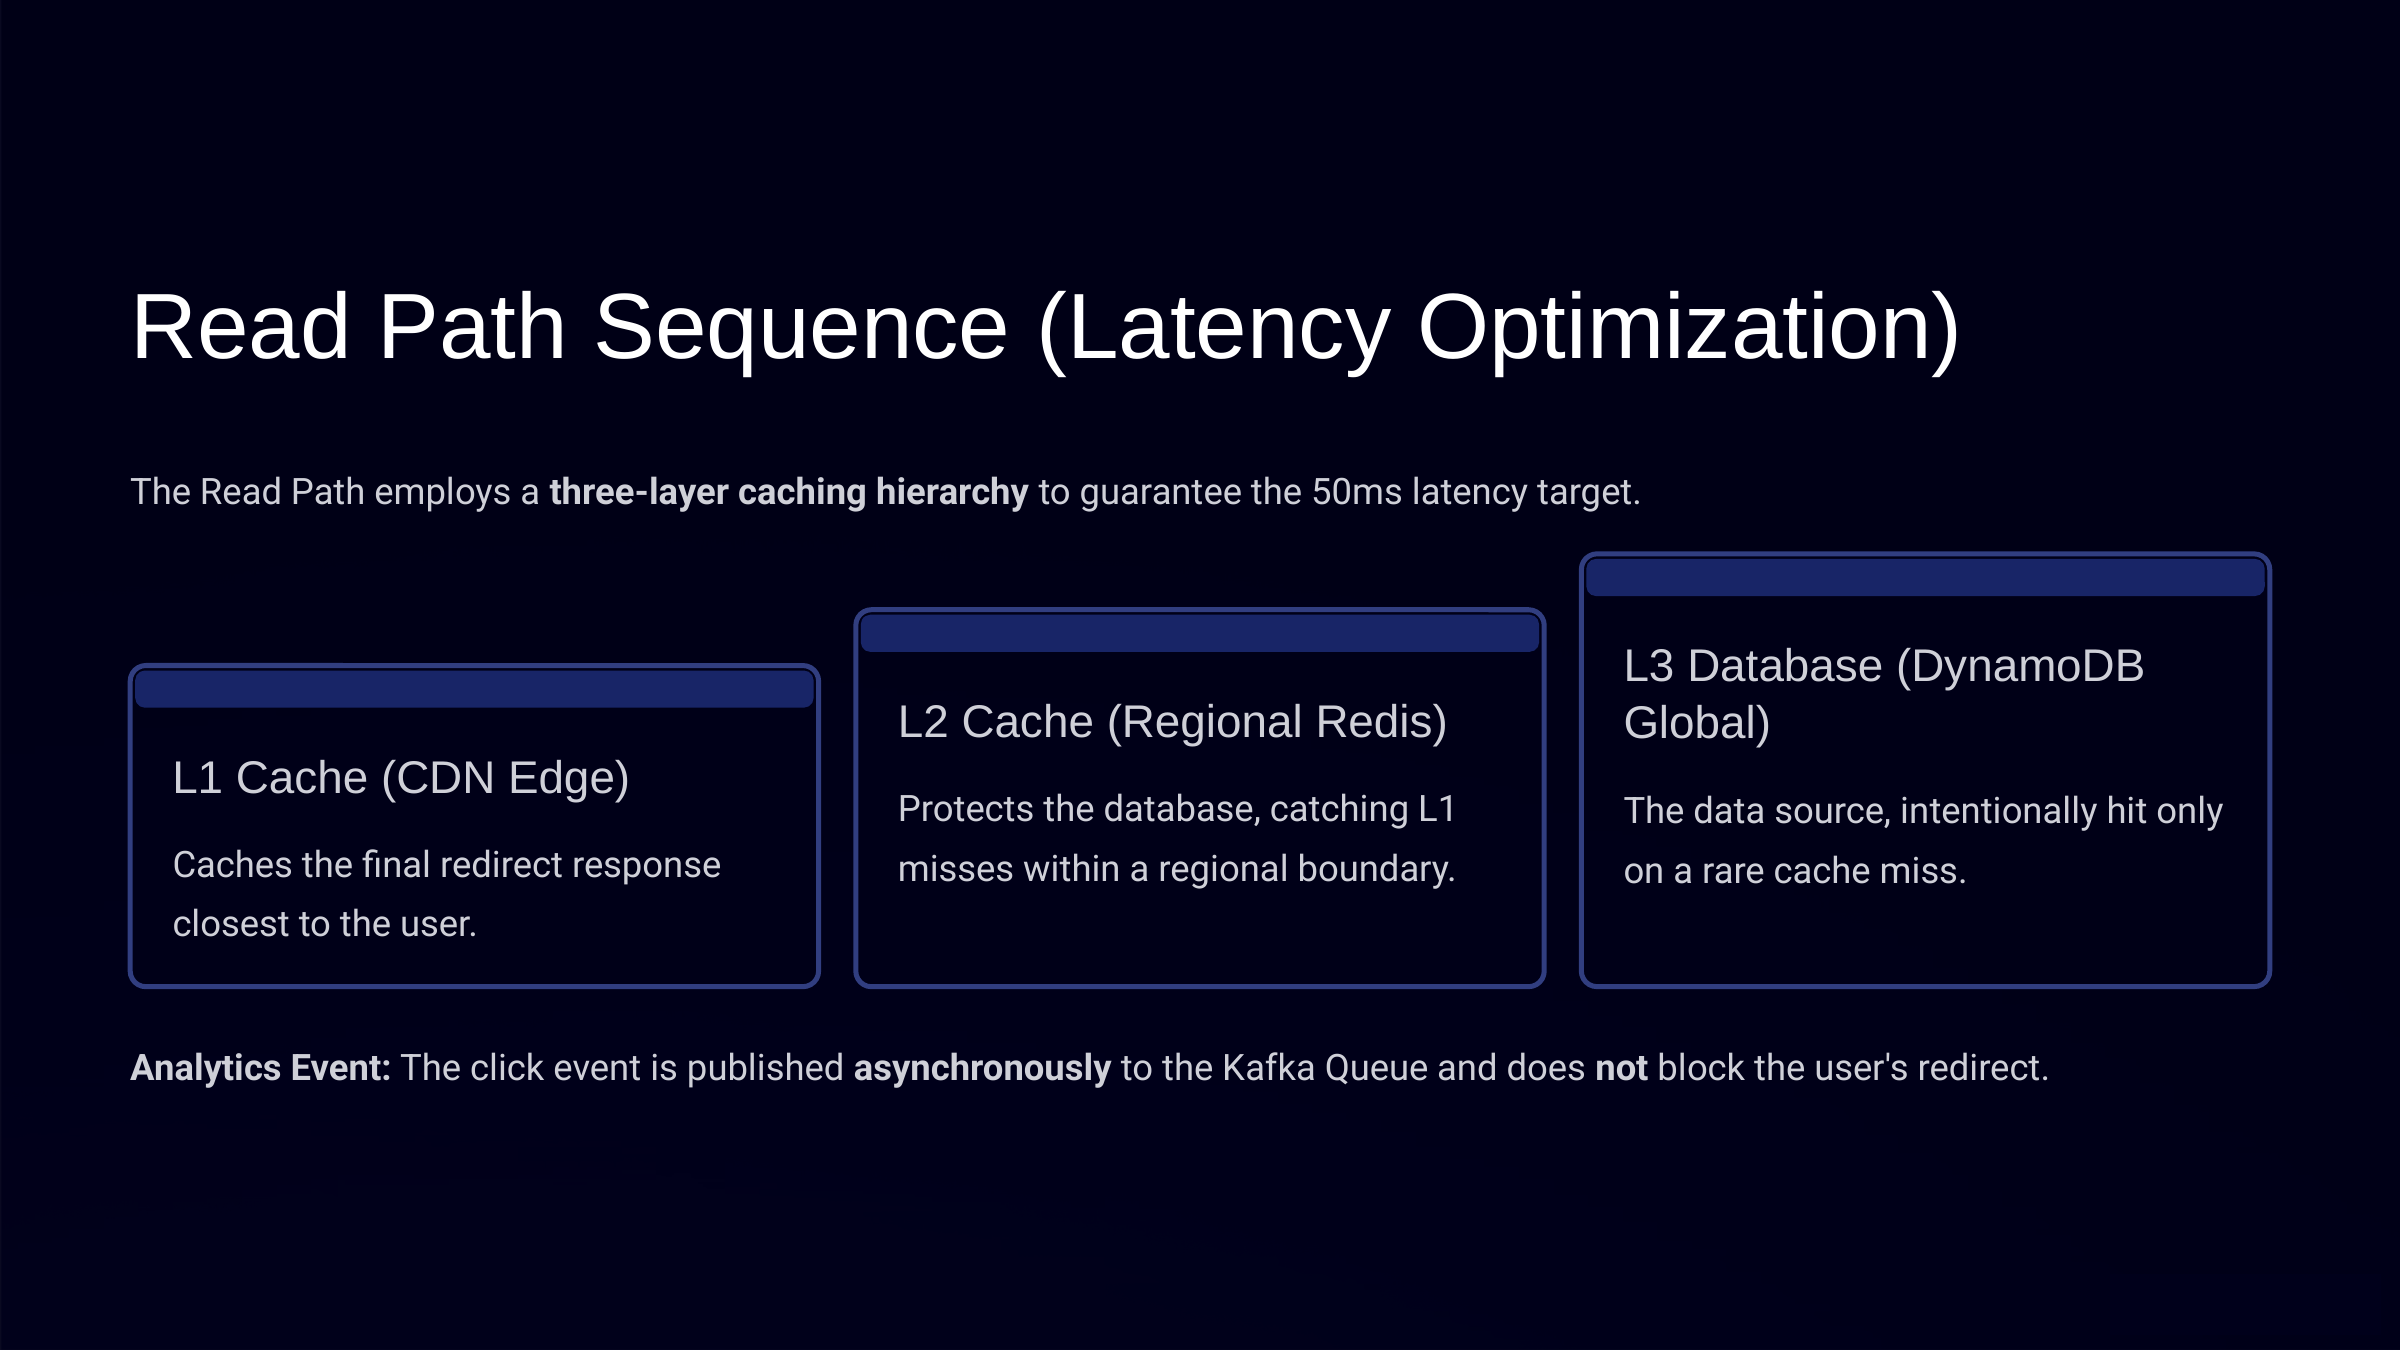

Read Path Sequence (Latency Optimization)
The Read Path employs a three-layer caching hierarchy to guarantee the 50ms latency target.

L3 Database (DynamoDB Global)

L2 Cache (Regional Redis)
L1 Cache (CDN Edge)
Protects the database, catching L1 misses within a regional boundary.
The data source, intentionally hit only on a rare cache miss.
Caches the final redirect response closest to the user.
Analytics Event: The click event is published asynchronously to the Kafka Queue and does not block the user's redirect.